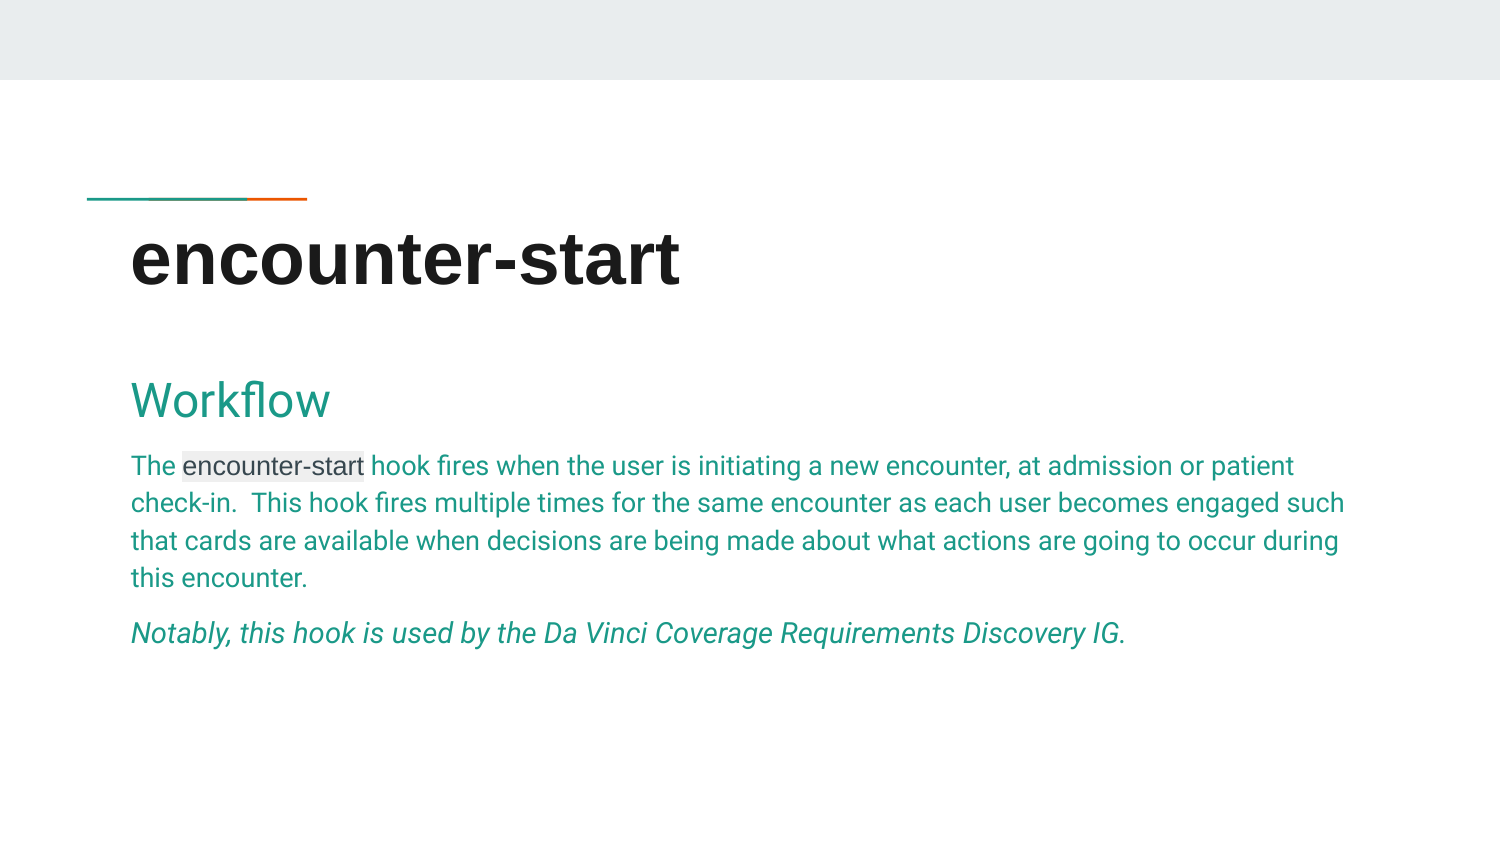

# encounter-start
Workflow
The encounter-start hook fires when the user is initiating a new encounter, at admission or patient check-in.  This hook fires multiple times for the same encounter as each user becomes engaged such that cards are available when decisions are being made about what actions are going to occur during this encounter.
Notably, this hook is used by the Da Vinci Coverage Requirements Discovery IG.